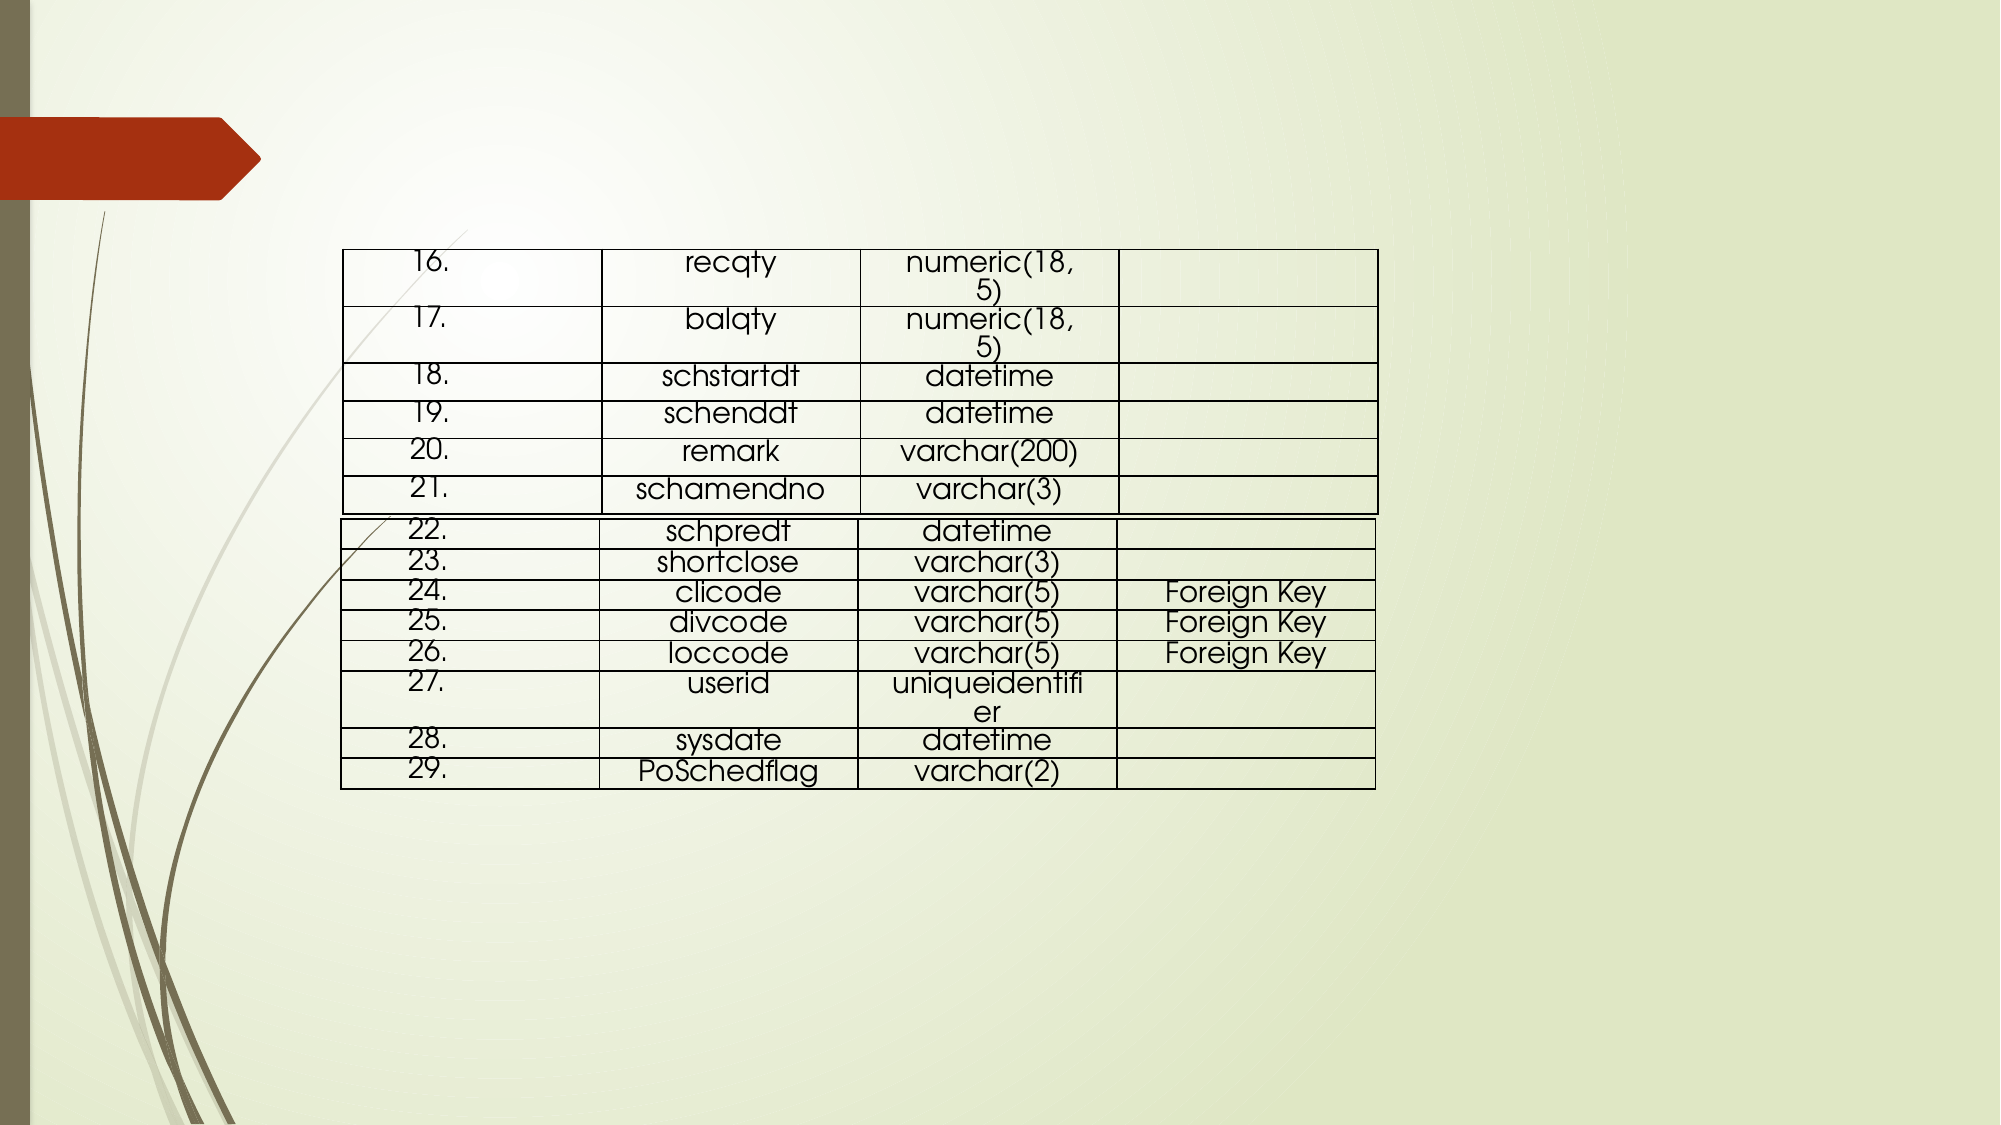

| 16. | recqty | numeric(18, 5) |  |
| --- | --- | --- | --- |
| 17. | balqty | numeric(18, 5) |  |
| 18. | schstartdt | datetime |  |
| 19. | schenddt | datetime |  |
| 20. | remark | varchar(200) |  |
| 21. | schamendno | varchar(3) |  |
| 22. | schpredt | datetime |  |
| --- | --- | --- | --- |
| 23. | shortclose | varchar(3) |  |
| 24. | clicode | varchar(5) | Foreign Key |
| 25. | divcode | varchar(5) | Foreign Key |
| 26. | loccode | varchar(5) | Foreign Key |
| 27. | userid | uniqueidentifier |  |
| 28. | sysdate | datetime |  |
| 29. | PoSchedflag | varchar(2) |  |